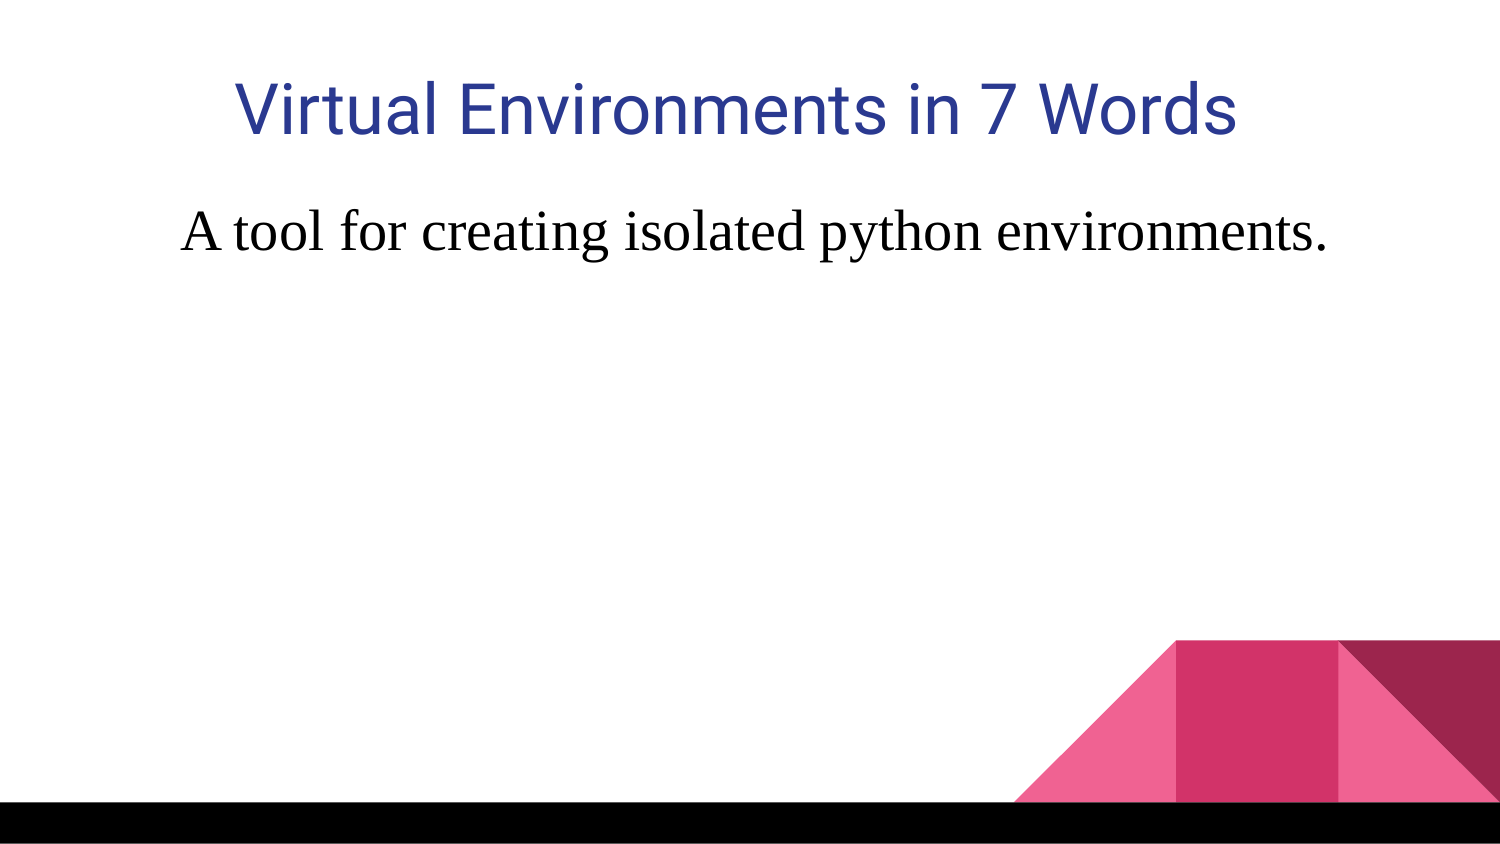

Virtual Environments in 7 Words
A tool for creating isolated python environments.